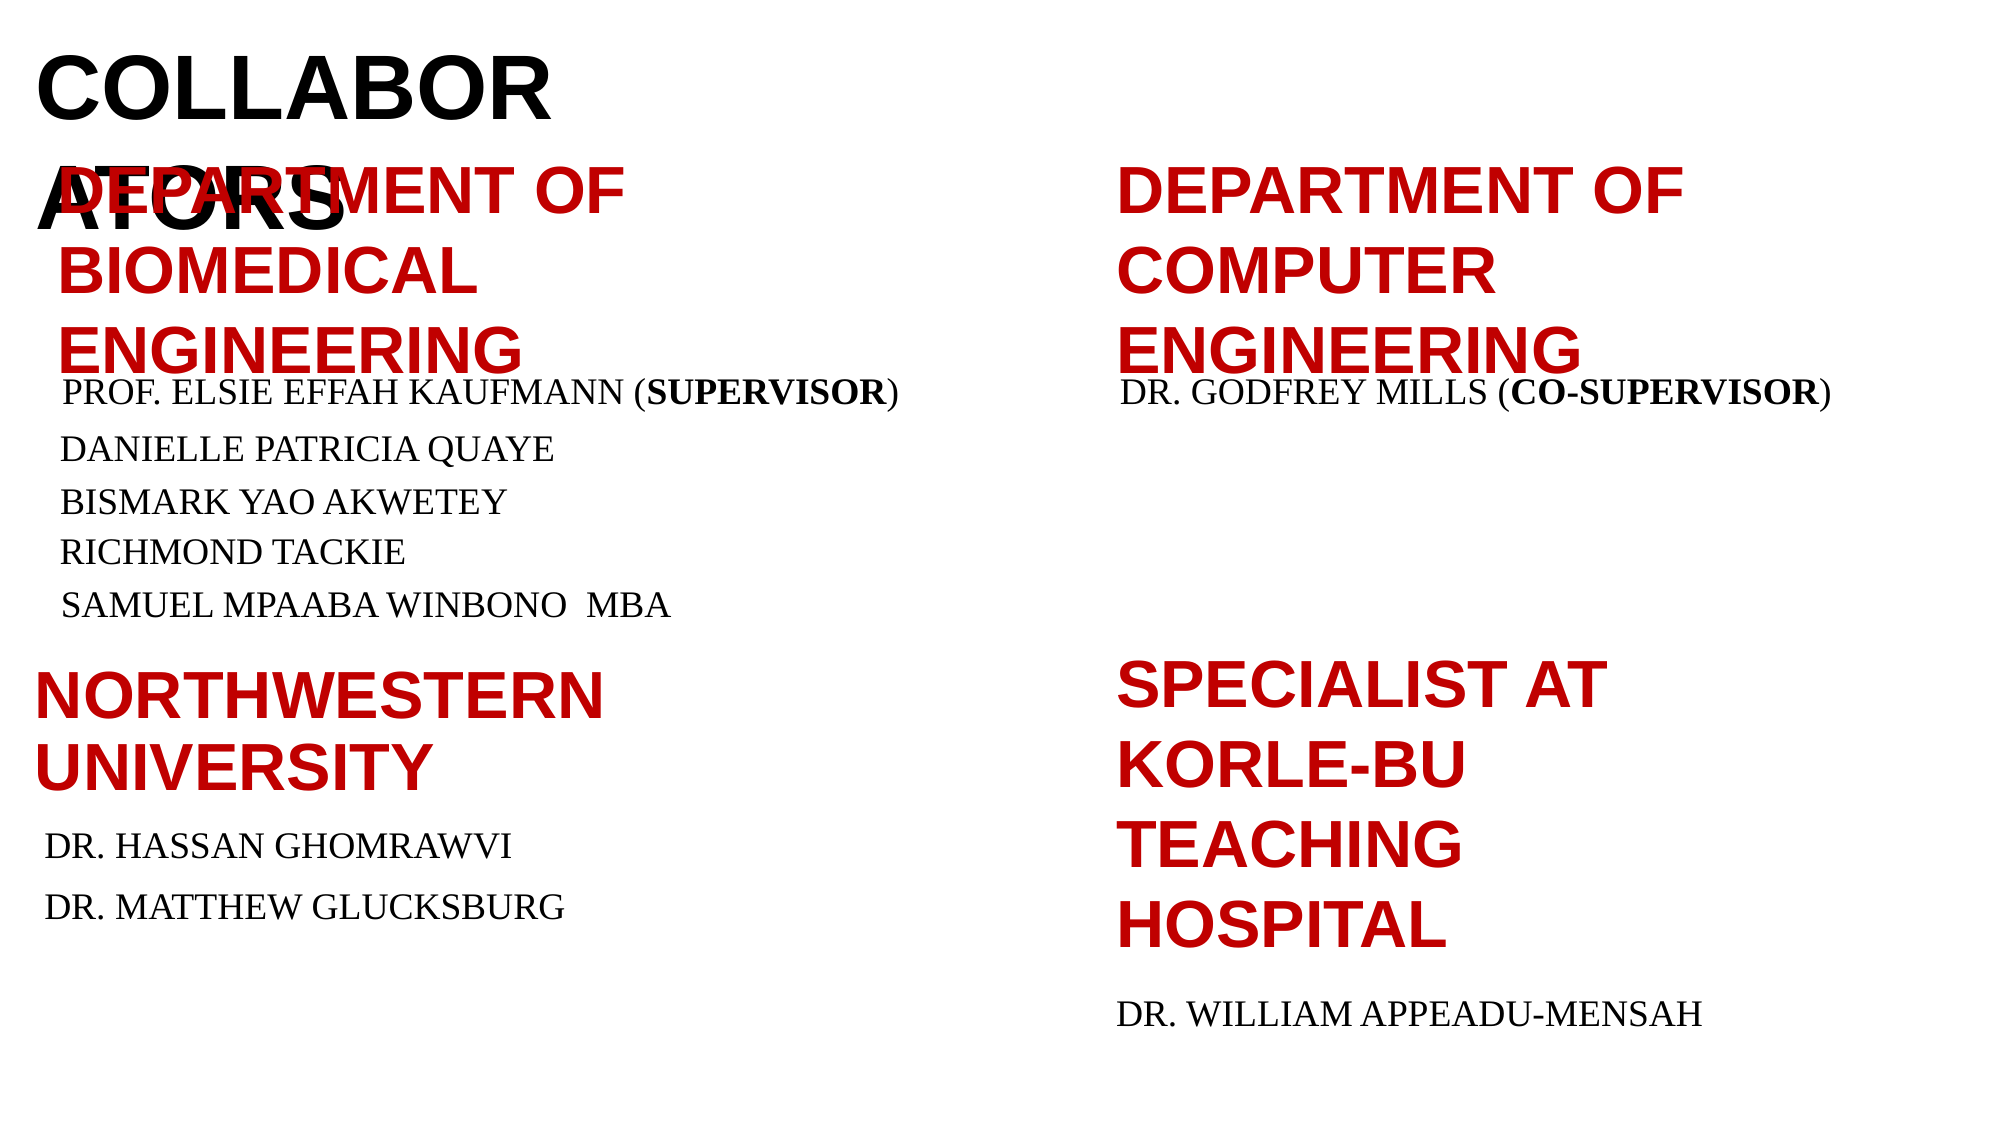

COLLABORATORS
DEPARTMENT OF BIOMEDICAL ENGINEERING
DEPARTMENT OF  COMPUTER ENGINEERING
PROF. ELSIE EFFAH KAUFMANN (SUPERVISOR)
DR. GODFREY MILLS (CO-SUPERVISOR)
DANIELLE PATRICIA QUAYE
BISMARK YAO AKWETEY
RICHMOND TACKIE
SAMUEL MPAABA WINBONO  MBA
SPECIALIST AT KORLE-BU TEACHING HOSPITAL
DR. WILLIAM APPEADU-MENSAH
NORTHWESTERN UNIVERSITY
 DR. HASSAN GHOMRAWVI
 DR. MATTHEW GLUCKSBURG